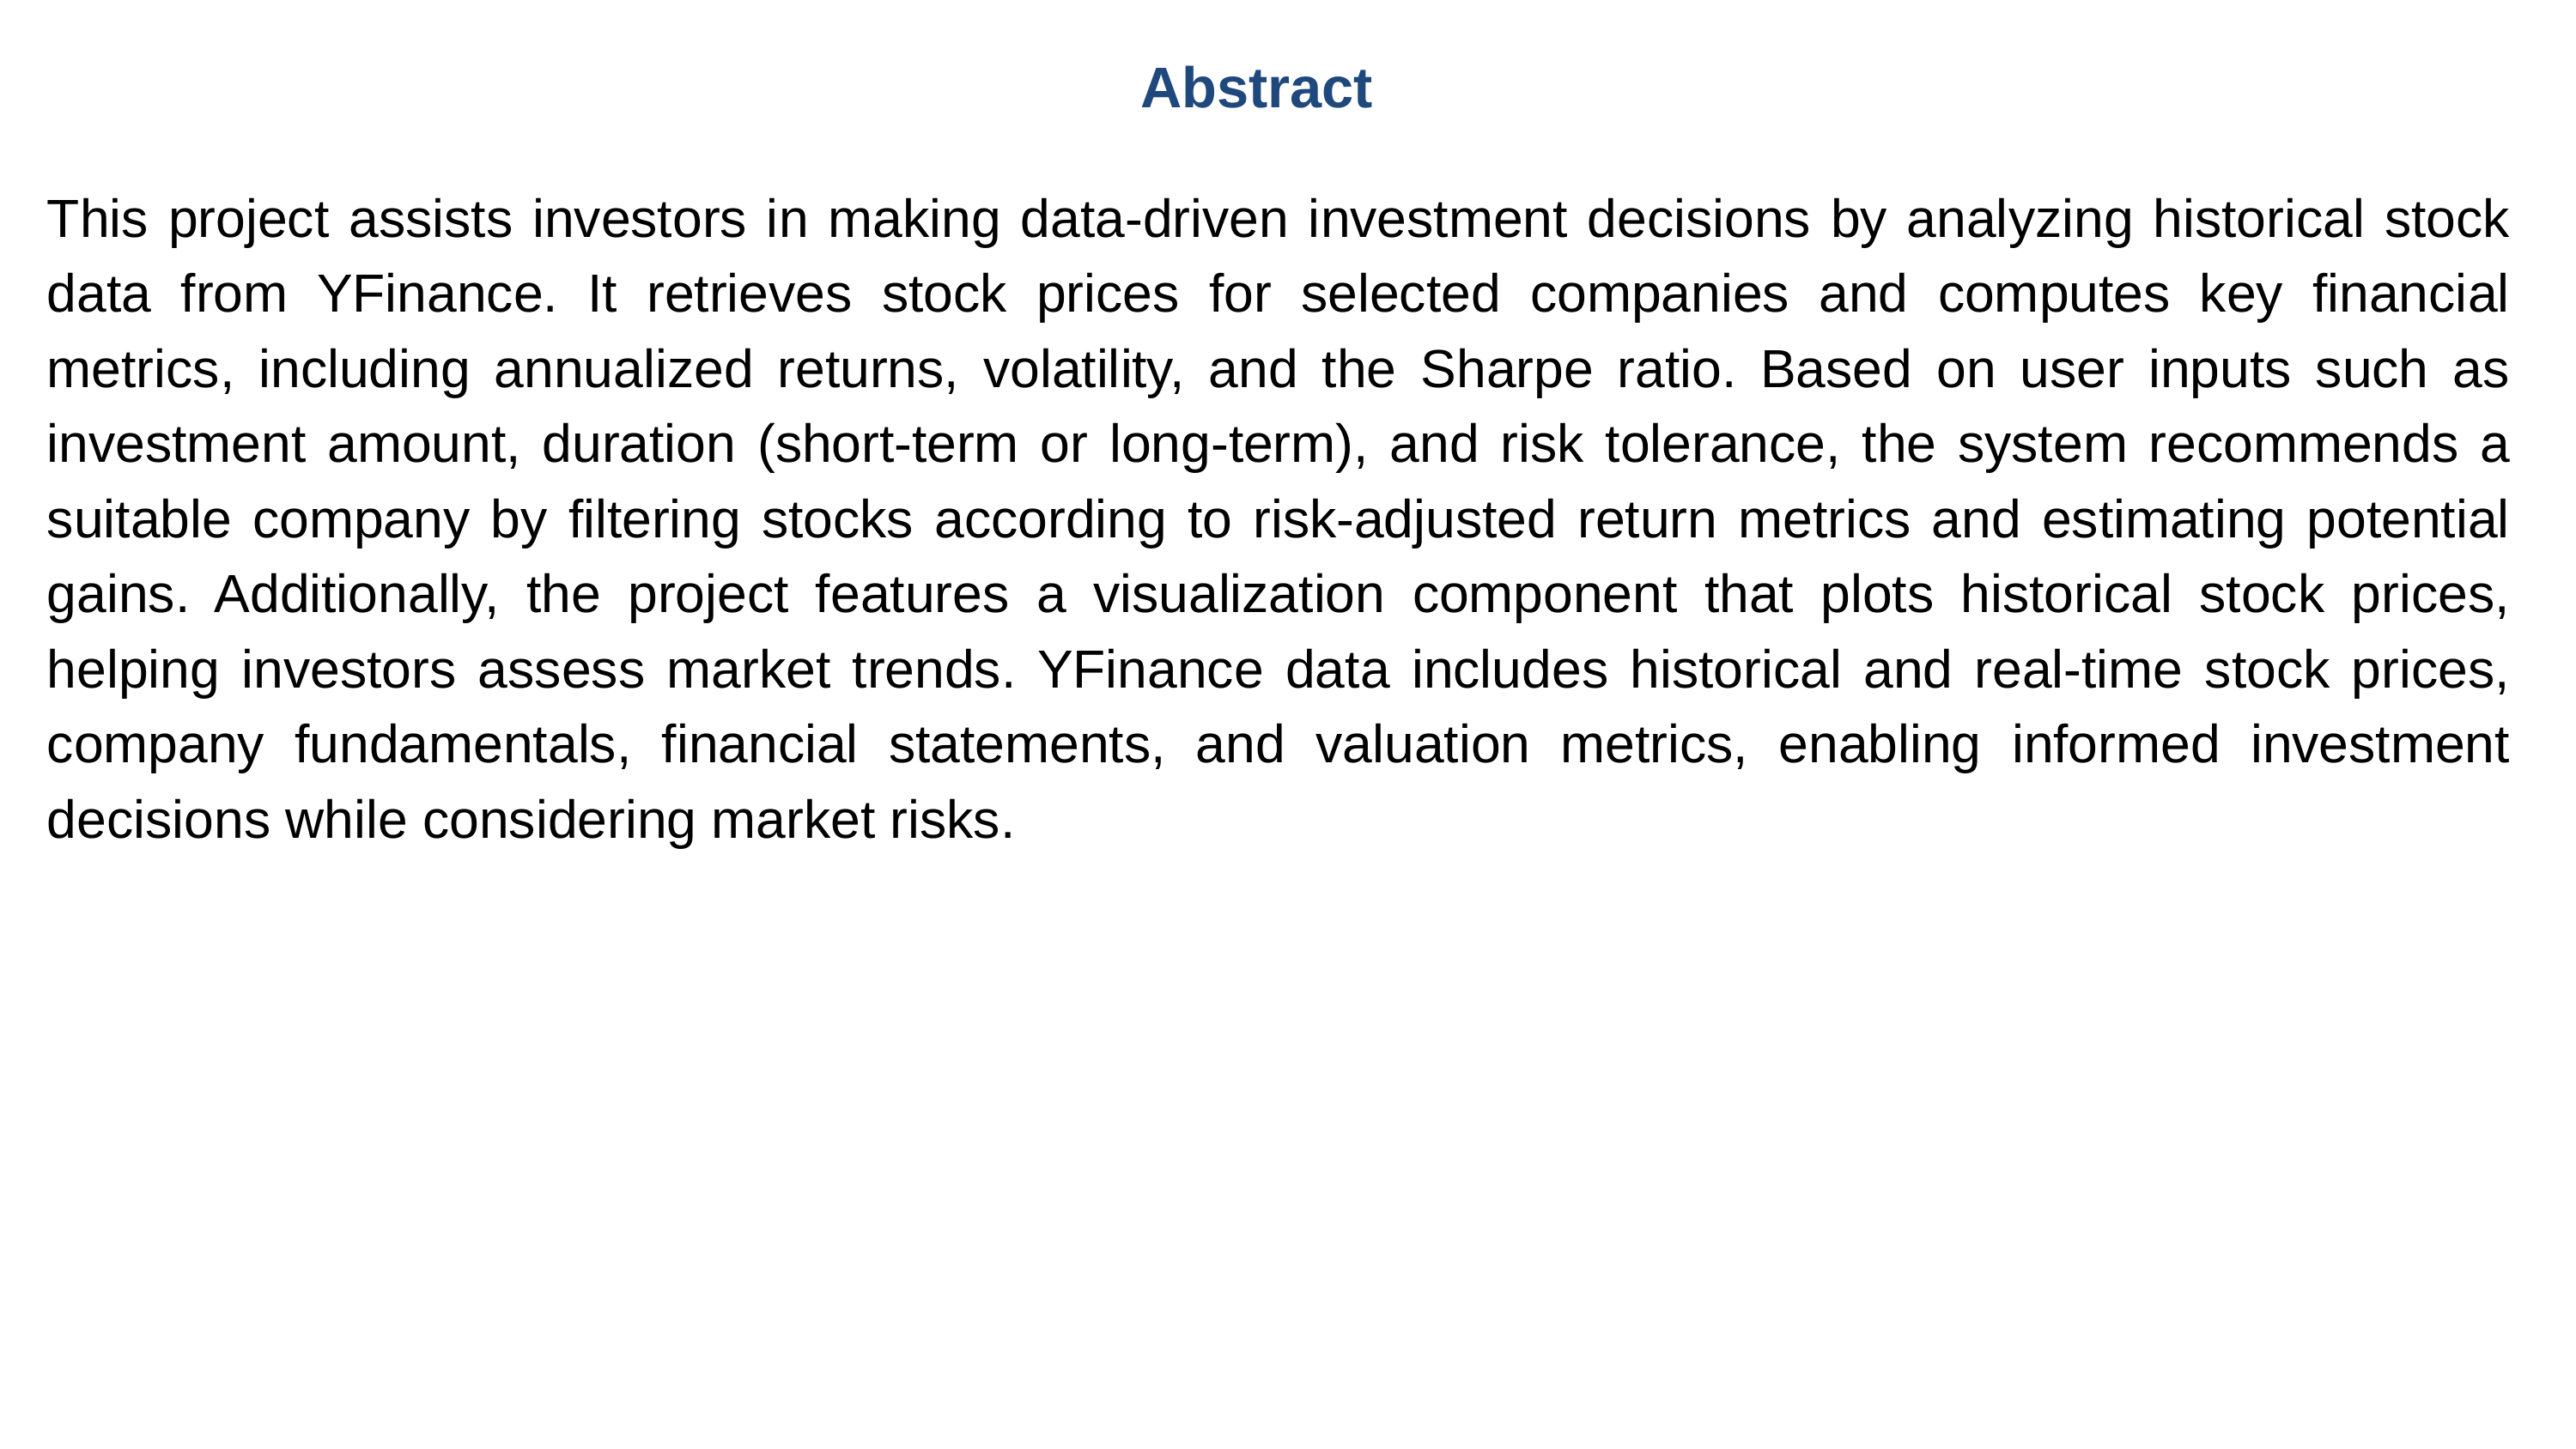

Abstract

This project assists investors in making data-driven investment decisions by analyzing historical stock data from YFinance. It retrieves stock prices for selected companies and computes key financial metrics, including annualized returns, volatility, and the Sharpe ratio. Based on user inputs such as investment amount, duration (short-term or long-term), and risk tolerance, the system recommends a suitable company by filtering stocks according to risk-adjusted return metrics and estimating potential gains. Additionally, the project features a visualization component that plots historical stock prices, helping investors assess market trends. YFinance data includes historical and real-time stock prices, company fundamentals, financial statements, and valuation metrics, enabling informed investment decisions while considering market risks.